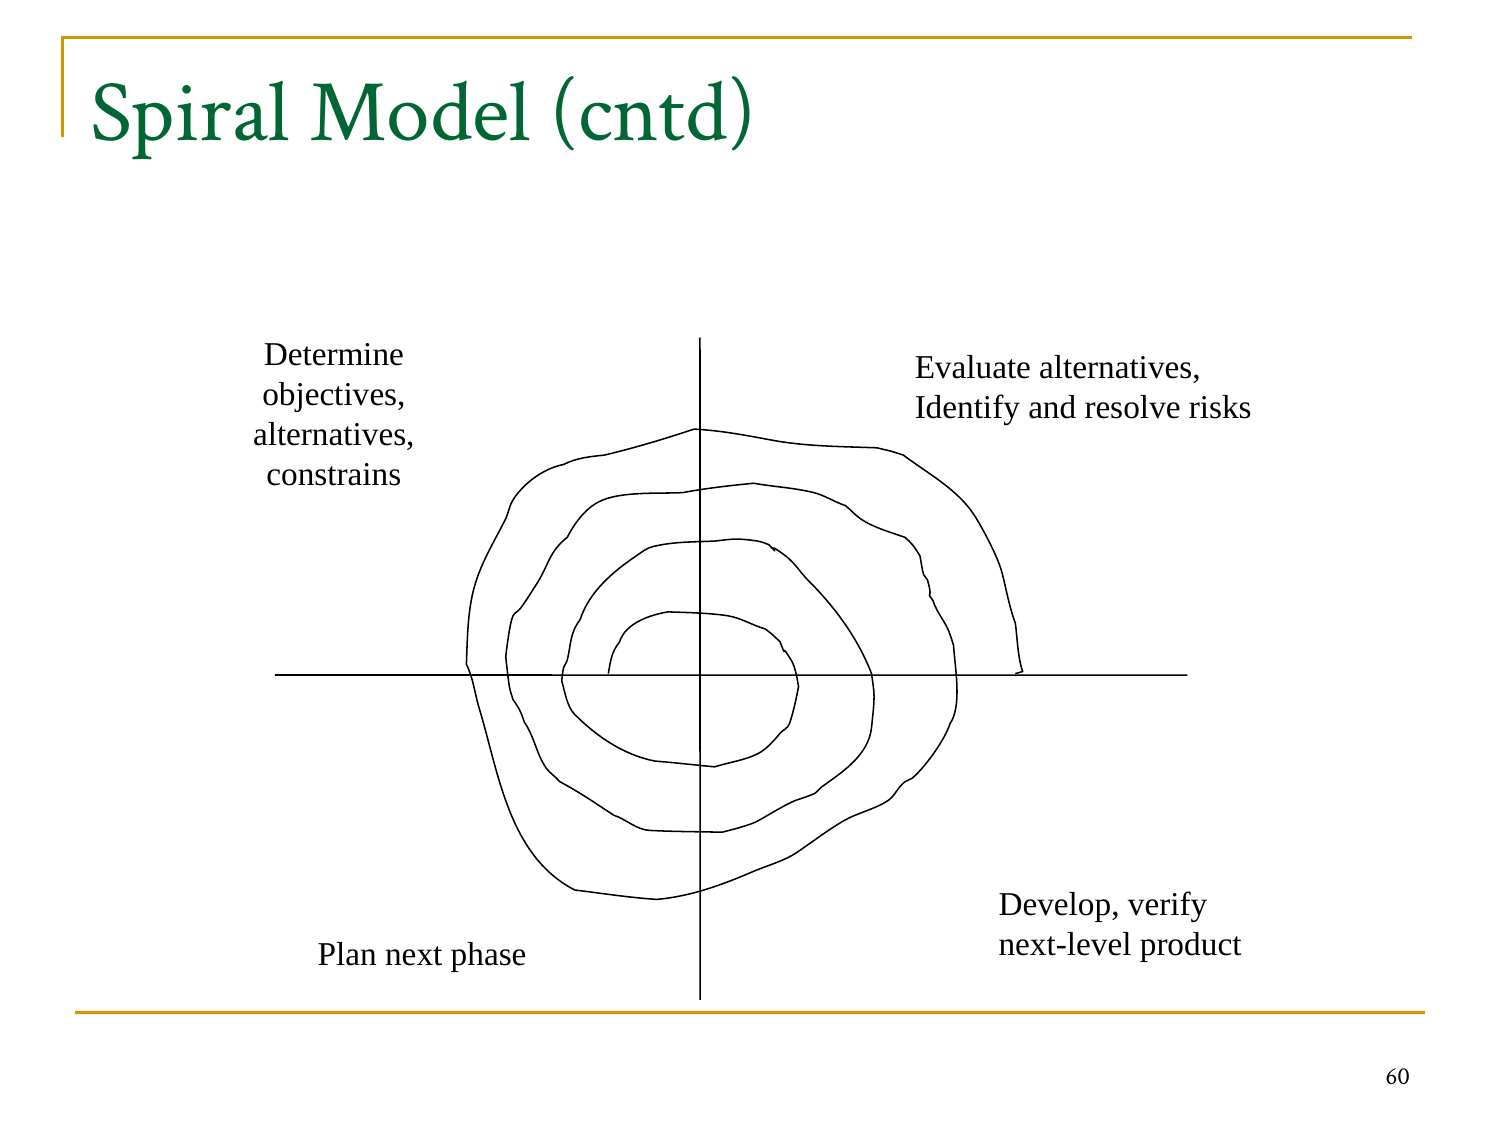

# Spiral Model (cntd)
Determine
objectives,
alternatives,
constrains

Evaluate alternatives,
Identify and resolve risks

Develop, verify
next-level product
Plan next phase
60